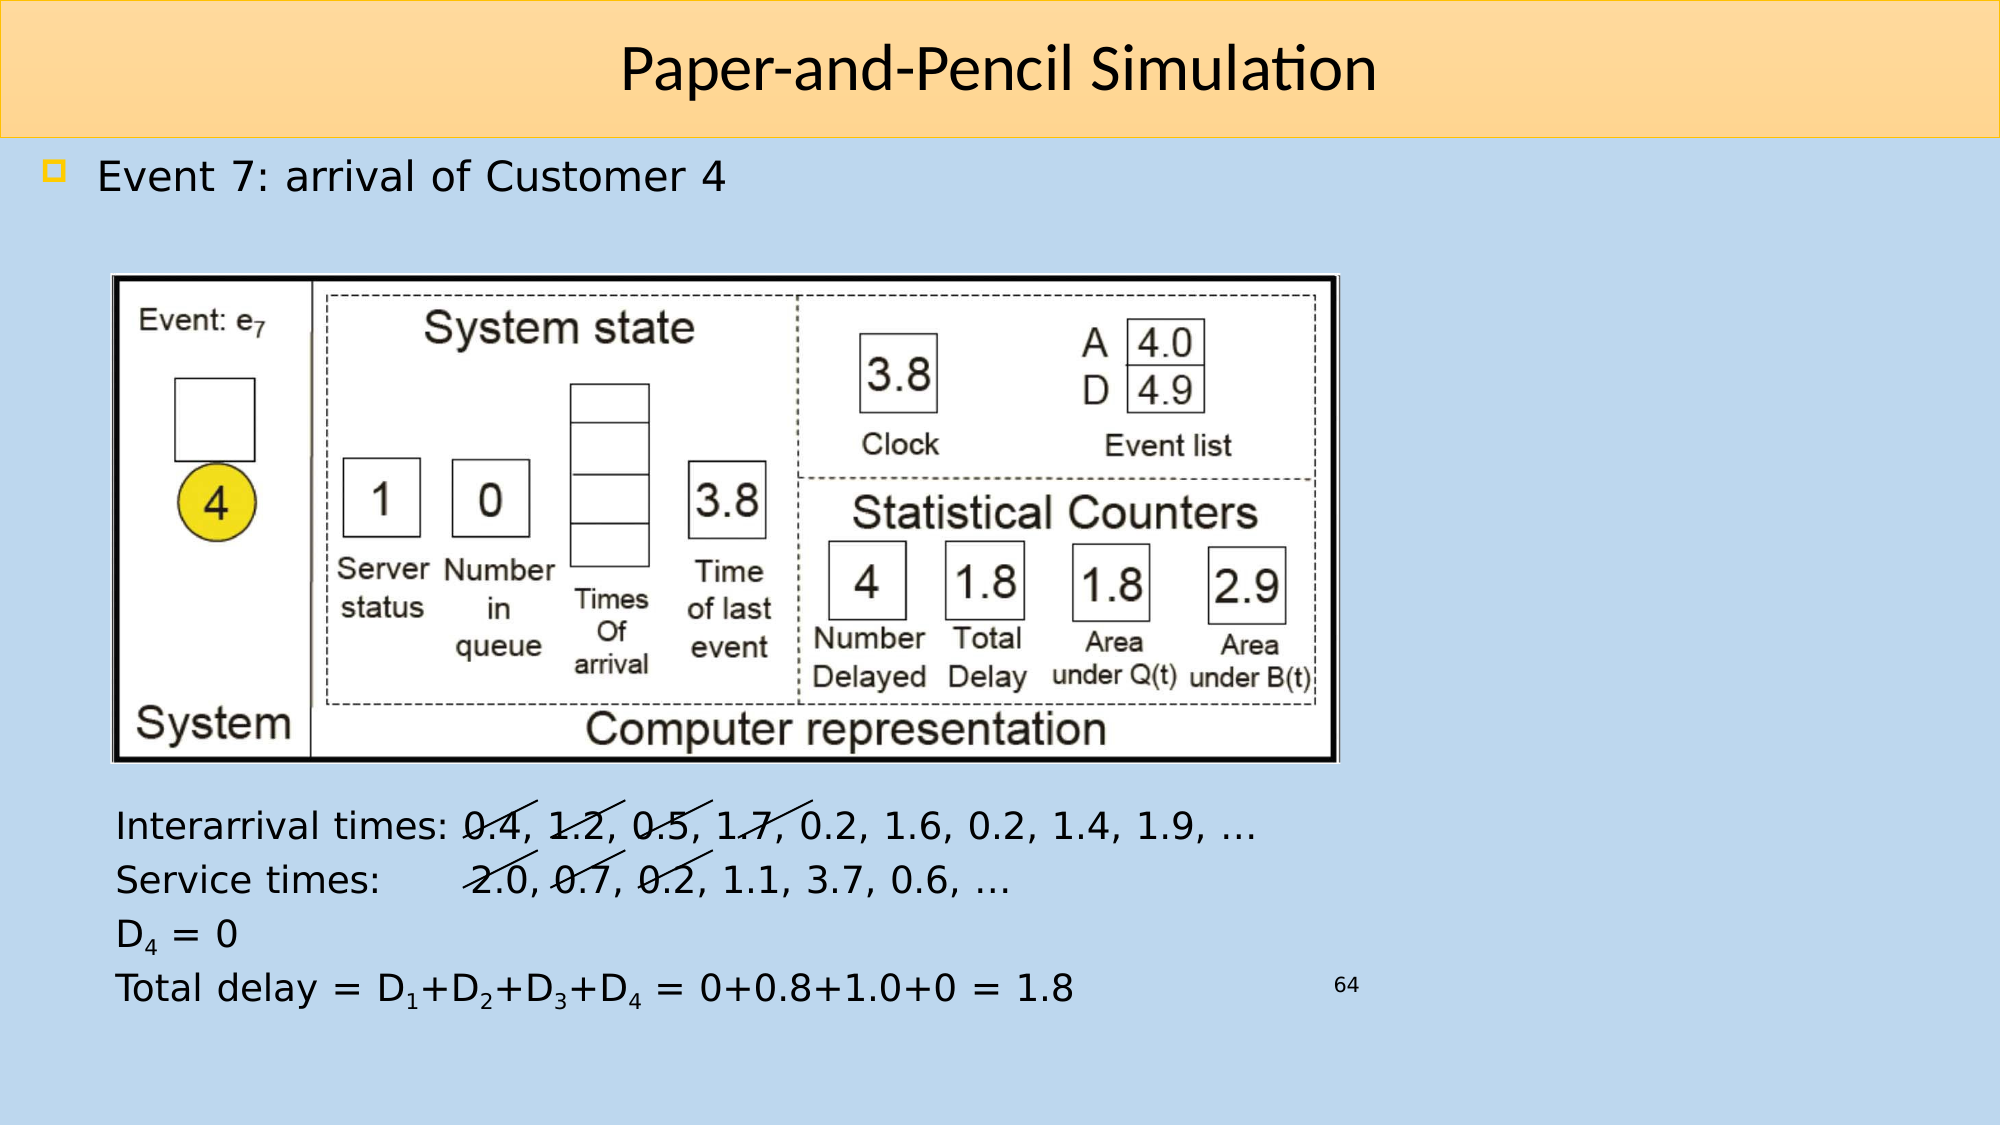

# Paper-and-Pencil Simulation
Event 7: arrival of Customer 4

Interarrival times: 0.4, 1.2, 0.5, 1.7, 0.2, 1.6, 0.2, 1.4, 1.9, …
Service times:	2.0, 0.7, 0.2, 1.1, 3.7, 0.6, …
D4  = 0

Total delay = D1+D2+D3+D4  = 0+0.8+1.0+0 = 1.8
64